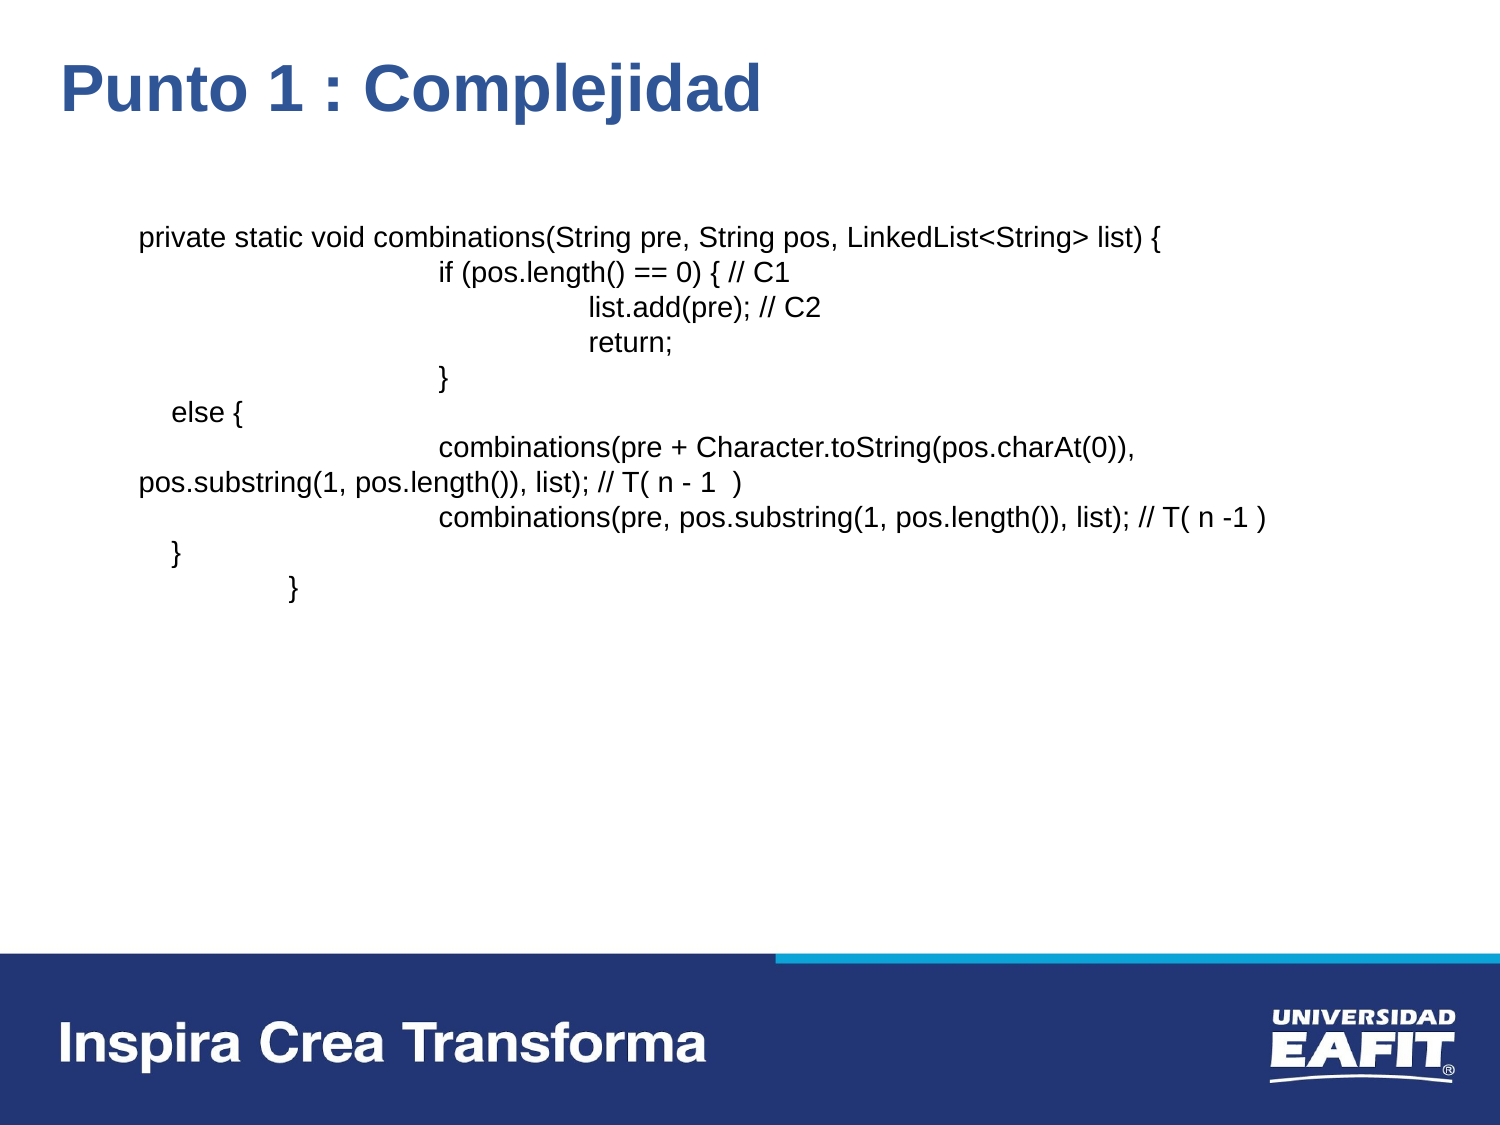

Punto 1 : Complejidad
private static void combinations(String pre, String pos, LinkedList<String> list) {
		if (pos.length() == 0) { // C1
			list.add(pre); // C2
			return;
		}
    else {
		combinations(pre + Character.toString(pos.charAt(0)), pos.substring(1, pos.length()), list); // T( n - 1  )
		combinations(pre, pos.substring(1, pos.length()), list); // T( n -1 )
    }
	}